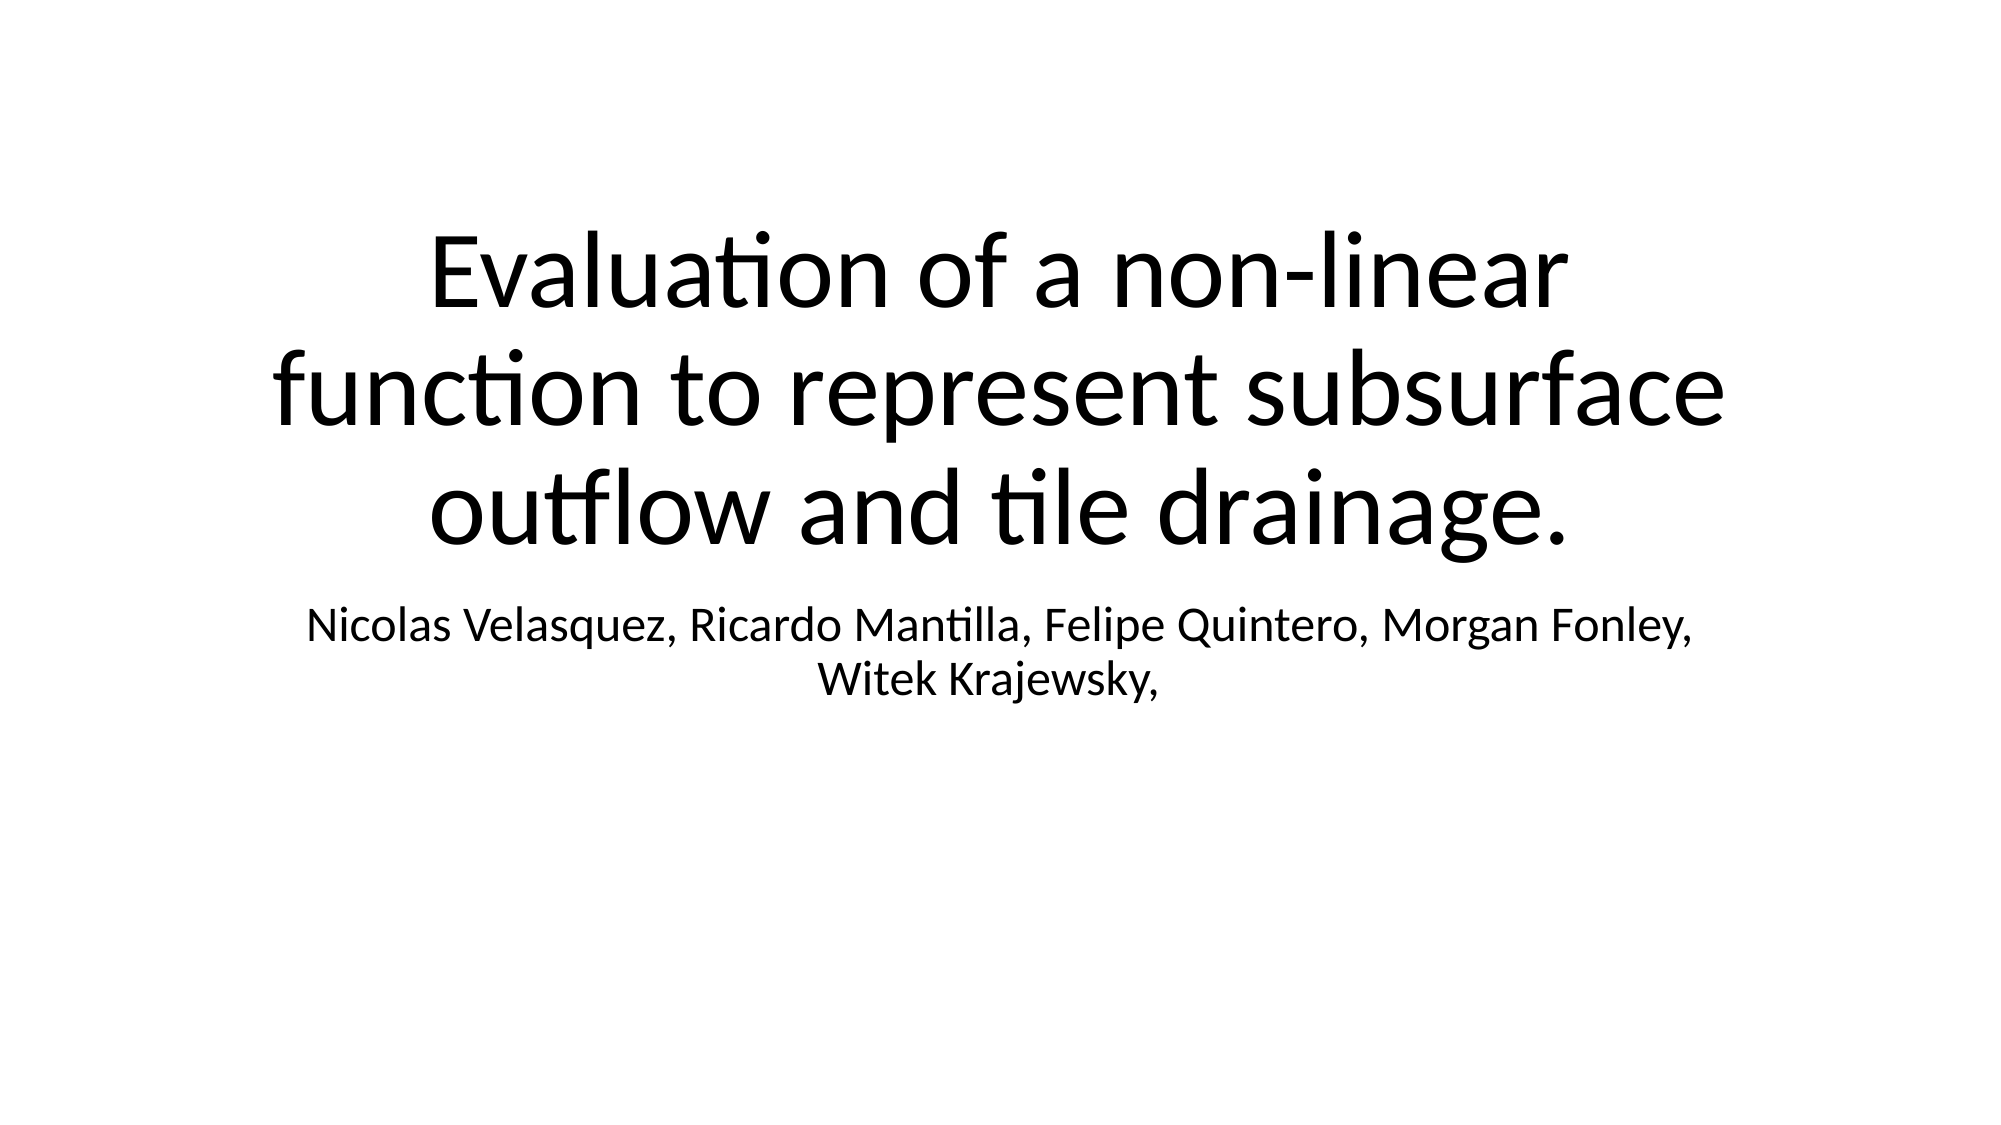

# Evaluation of a non-linear function to represent subsurface outflow and tile drainage.
Nicolas Velasquez, Ricardo Mantilla, Felipe Quintero, Morgan Fonley, Witek Krajewsky,